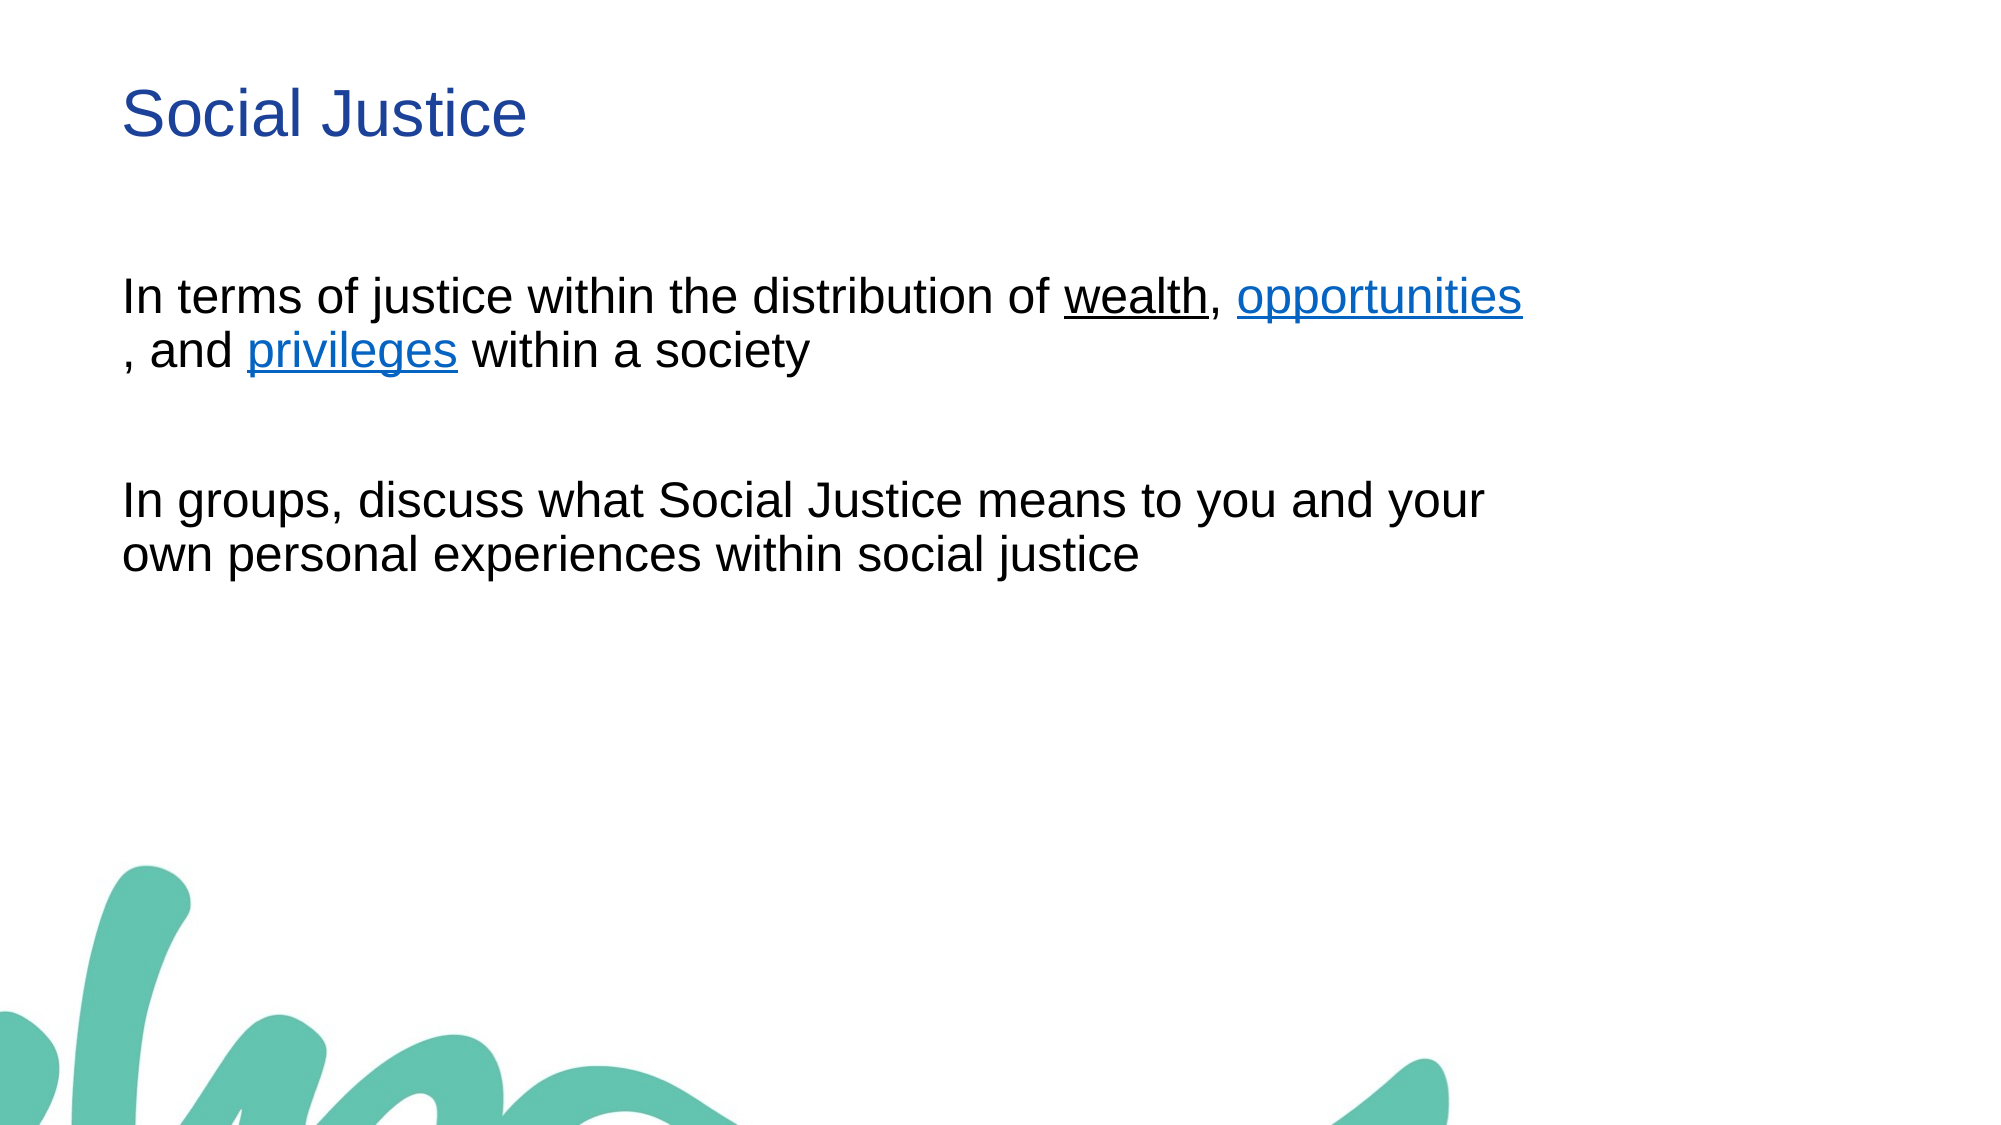

Social Justice
In terms of justice within the distribution of wealth, opportunities, and privileges within a society​
​
In groups, discuss what Social Justice means to you and your own personal experiences within social justice